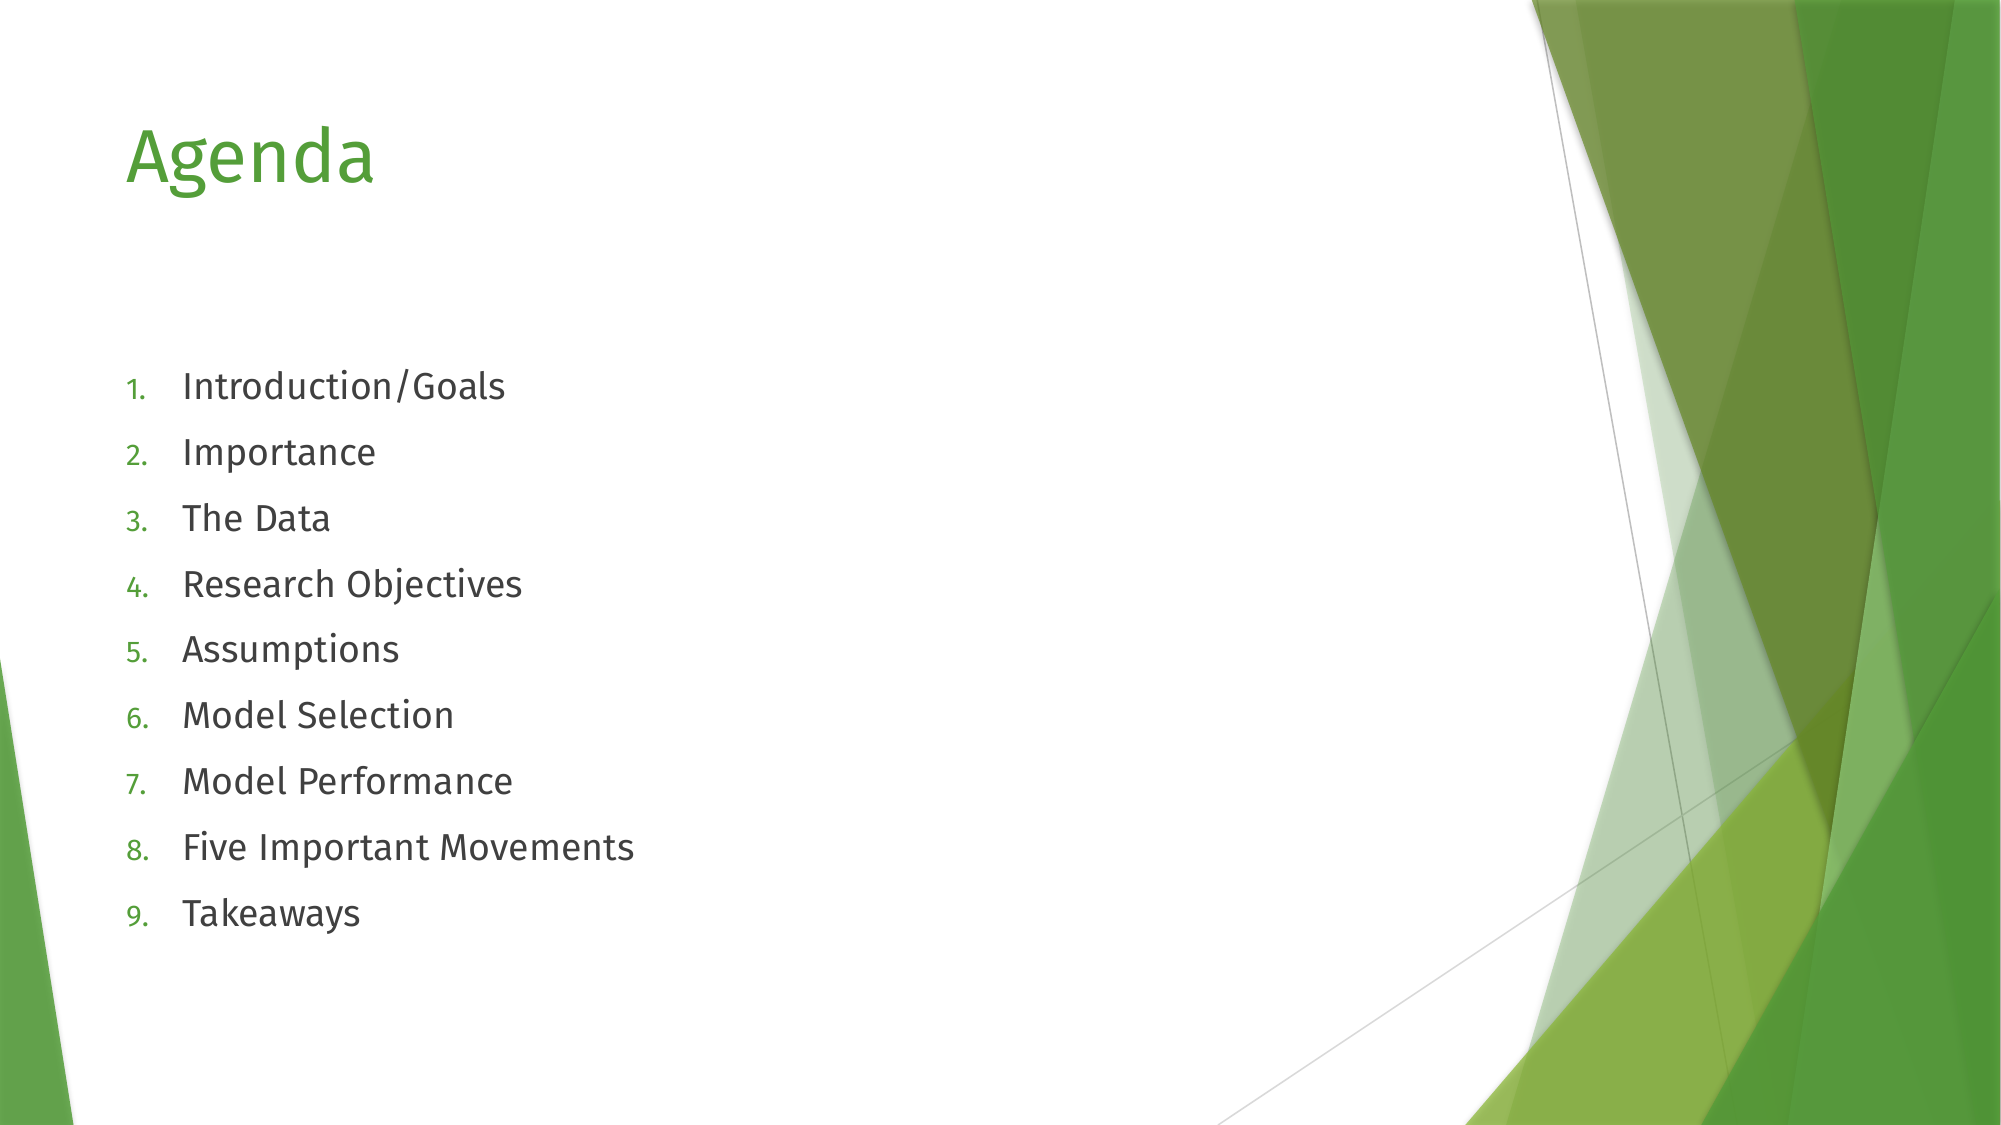

# Agenda
Introduction/Goals
Importance
The Data
Research Objectives
Assumptions
Model Selection
Model Performance
Five Important Movements
Takeaways